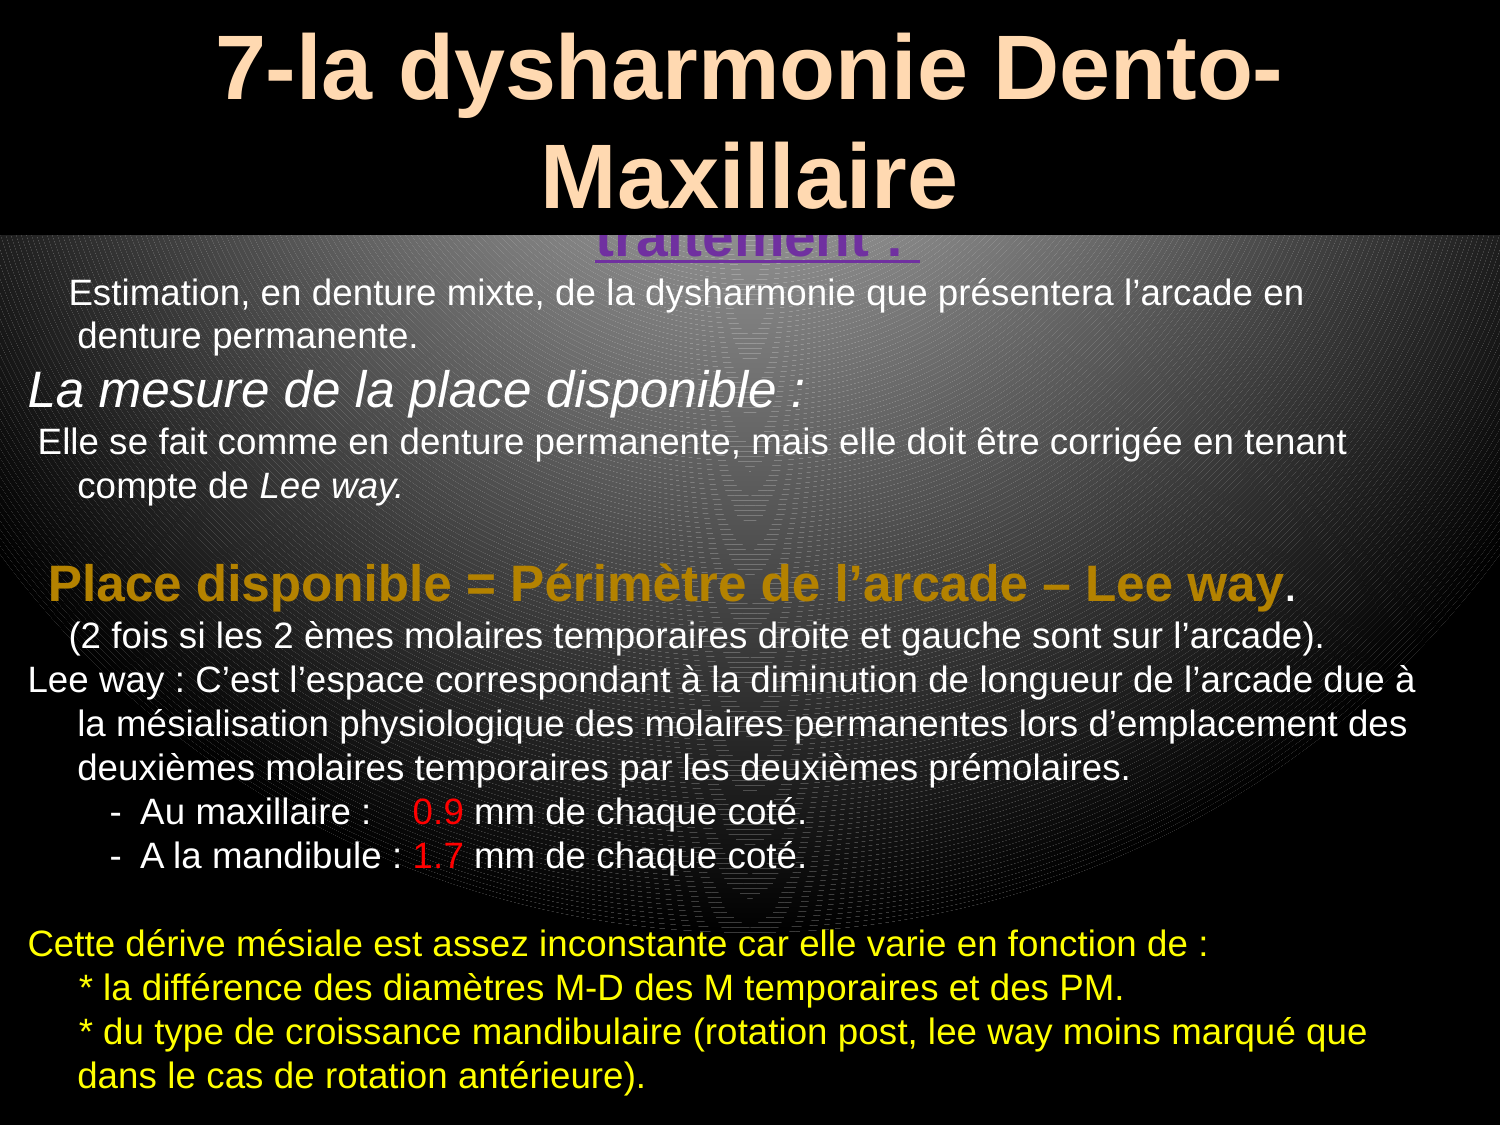

7-la dysharmonie Dento-Maxillaire
 2.1- Evaluation chiffrée de la DDM prévisible sans traitement :
    Estimation, en denture mixte, de la dysharmonie que présentera l’arcade en denture permanente.
La mesure de la place disponible :
 Elle se fait comme en denture permanente, mais elle doit être corrigée en tenant compte de Lee way.

  Place disponible = Périmètre de l’arcade – Lee way.
    (2 fois si les 2 èmes molaires temporaires droite et gauche sont sur l’arcade).
Lee way : C’est l’espace correspondant à la diminution de longueur de l’arcade due à la mésialisation physiologique des molaires permanentes lors d’emplacement des deuxièmes molaires temporaires par les deuxièmes prémolaires.
        -  Au maxillaire :    0.9 mm de chaque coté.
        -  A la mandibule : 1.7 mm de chaque coté.

Cette dérive mésiale est assez inconstante car elle varie en fonction de :
     * la différence des diamètres M-D des M temporaires et des PM.
     * du type de croissance mandibulaire (rotation post, lee way moins marqué que dans le cas de rotation antérieure).